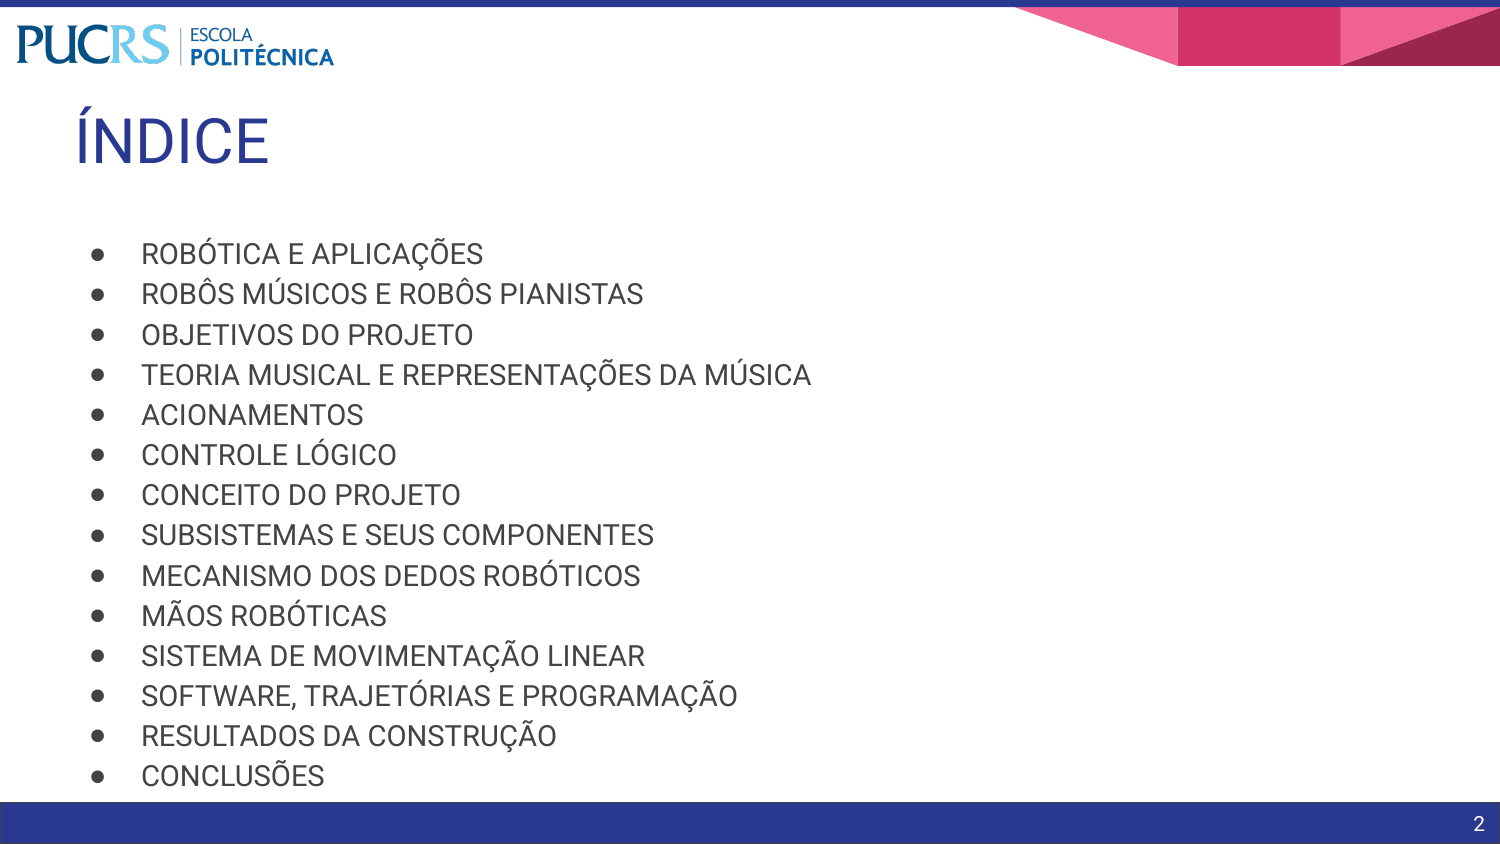

# ÍNDICE
ROBÓTICA E APLICAÇÕES
ROBÔS MÚSICOS E ROBÔS PIANISTAS
OBJETIVOS DO PROJETO
TEORIA MUSICAL E REPRESENTAÇÕES DA MÚSICA
ACIONAMENTOS
CONTROLE LÓGICO
CONCEITO DO PROJETO
SUBSISTEMAS E SEUS COMPONENTES
MECANISMO DOS DEDOS ROBÓTICOS
MÃOS ROBÓTICAS
SISTEMA DE MOVIMENTAÇÃO LINEAR
SOFTWARE, TRAJETÓRIAS E PROGRAMAÇÃO
RESULTADOS DA CONSTRUÇÃO
CONCLUSÕES
2